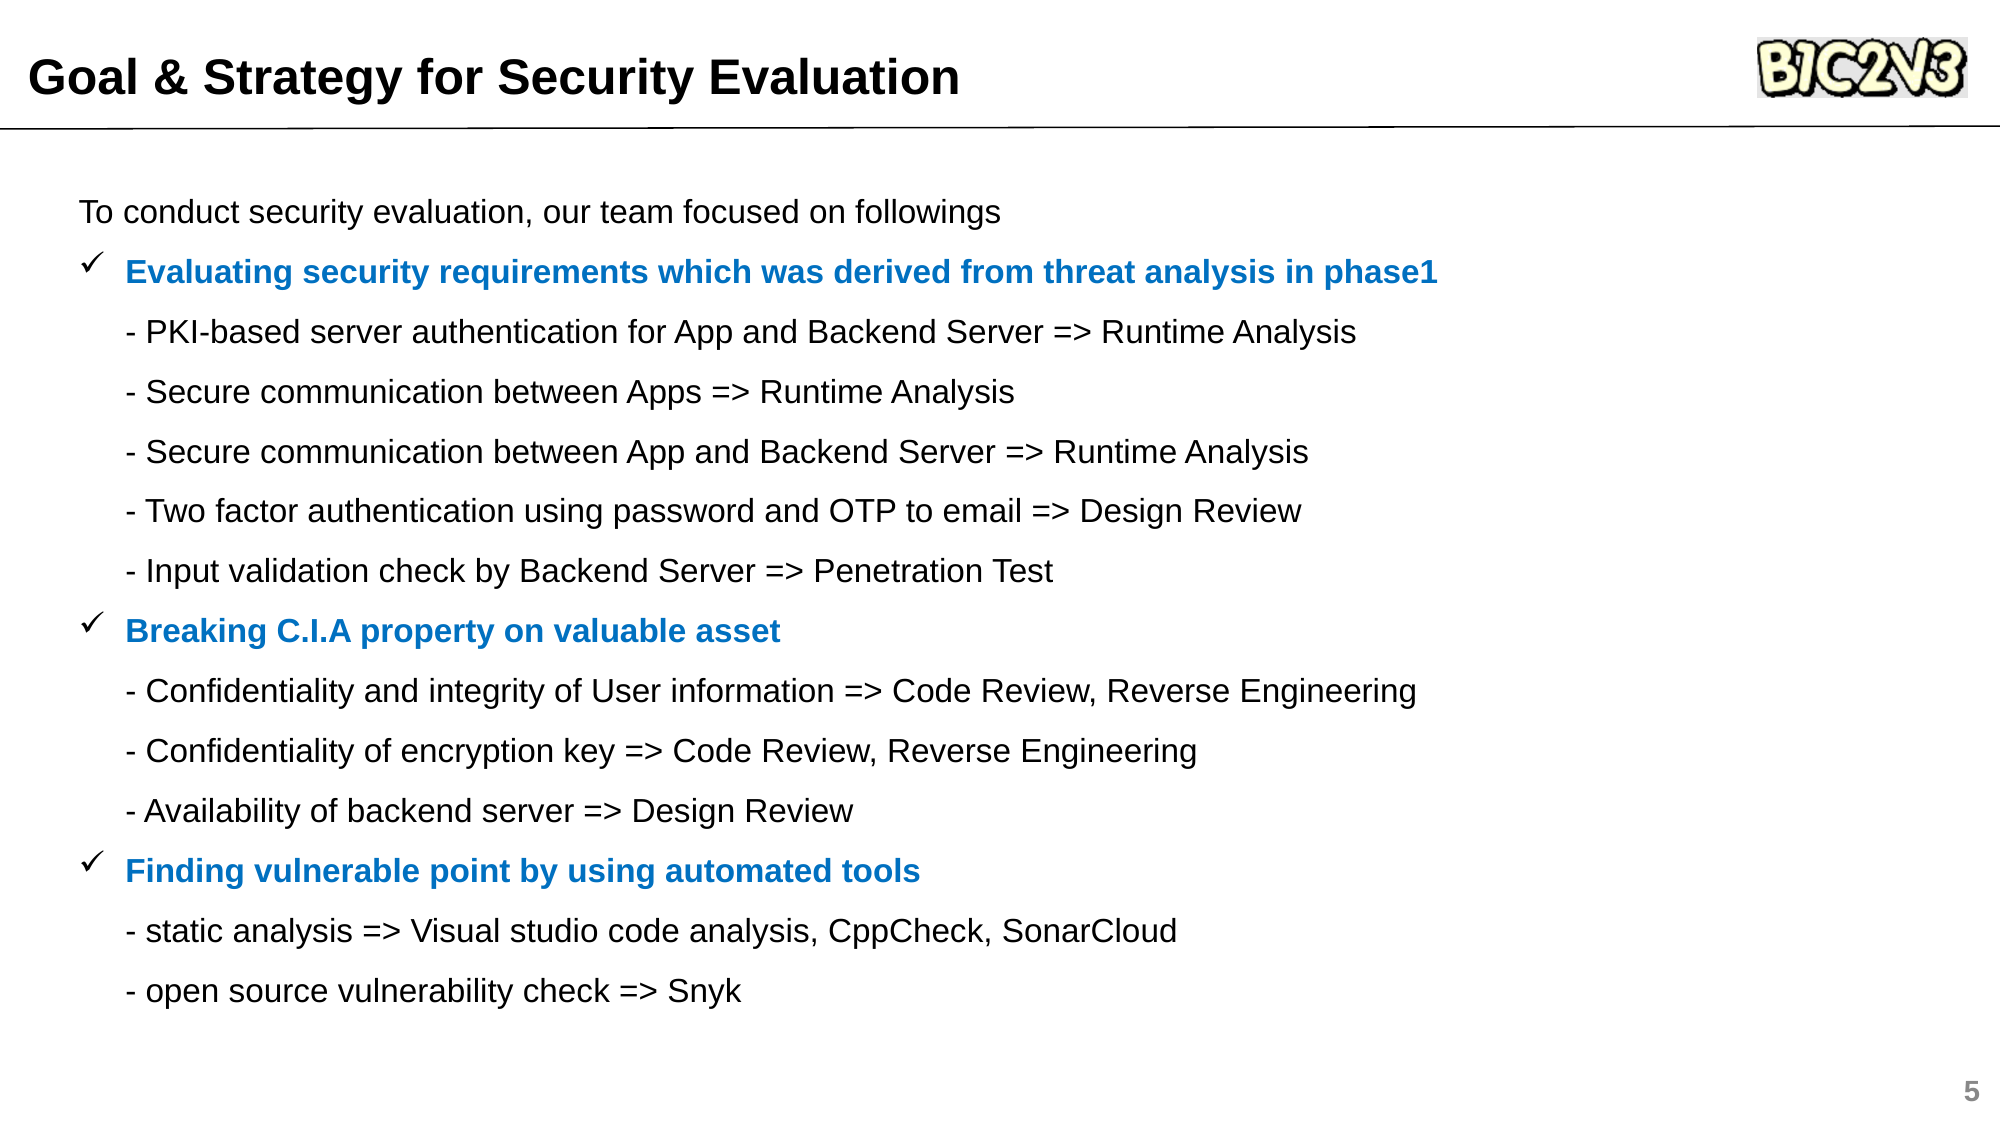

Goal & Strategy for Security Evaluation
To conduct security evaluation, our team focused on followings
Evaluating security requirements which was derived from threat analysis in phase1
- PKI-based server authentication for App and Backend Server => Runtime Analysis
- Secure communication between Apps => Runtime Analysis
- Secure communication between App and Backend Server => Runtime Analysis
- Two factor authentication using password and OTP to email => Design Review
- Input validation check by Backend Server => Penetration Test
Breaking C.I.A property on valuable asset
- Confidentiality and integrity of User information => Code Review, Reverse Engineering
- Confidentiality of encryption key => Code Review, Reverse Engineering
- Availability of backend server => Design Review
Finding vulnerable point by using automated tools
- static analysis => Visual studio code analysis, CppCheck, SonarCloud
- open source vulnerability check => Snyk
5